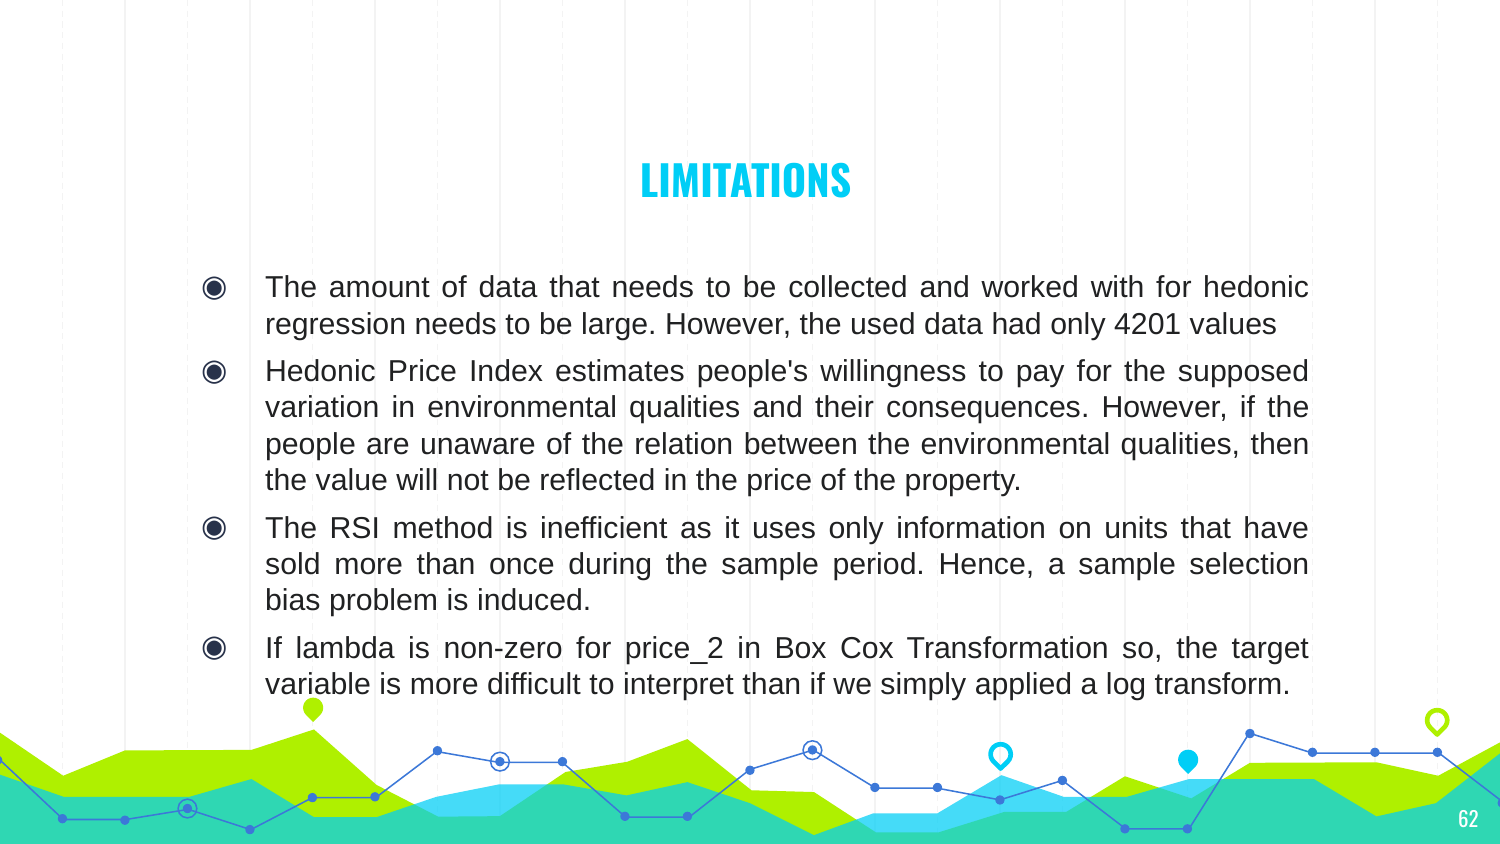

# LIMITATIONS
The amount of data that needs to be collected and worked with for hedonic regression needs to be large. However, the used data had only 4201 values
Hedonic Price Index estimates people's willingness to pay for the supposed variation in environmental qualities and their consequences. However, if the people are unaware of the relation between the environmental qualities, then the value will not be reflected in the price of the property.
The RSI method is inefficient as it uses only information on units that have sold more than once during the sample period. Hence, a sample selection bias problem is induced.
If lambda is non-zero for price_2 in Box Cox Transformation so, the target variable is more difficult to interpret than if we simply applied a log transform.
62